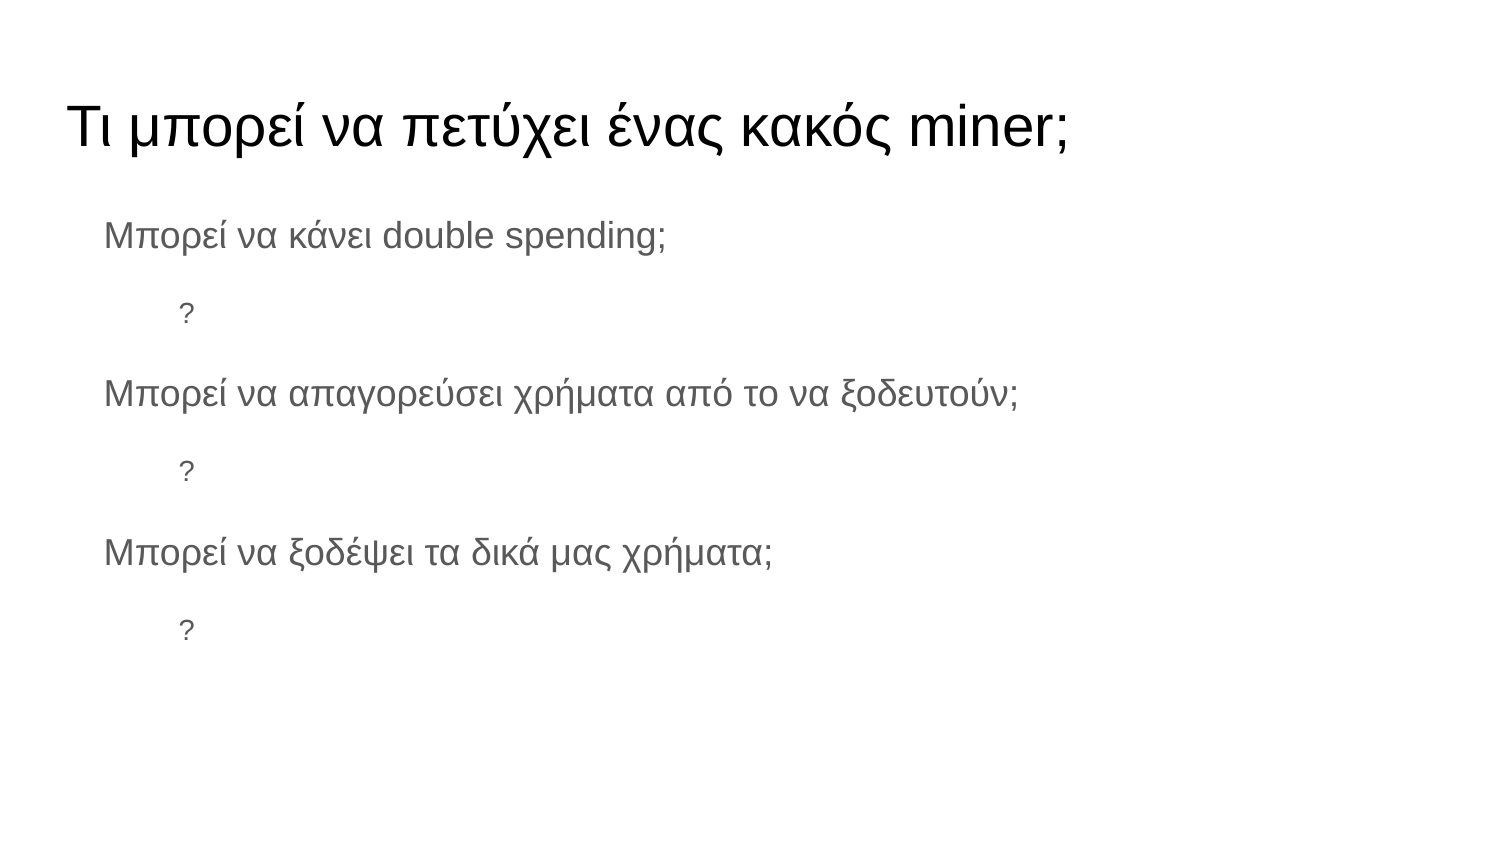

# Τι μπορεί να πετύχει ένας κακός miner;
Μπορεί να κάνει double spending;
?
Μπορεί να απαγορεύσει χρήματα από το να ξοδευτούν;
?
Μπορεί να ξοδέψει τα δικά μας χρήματα;
?